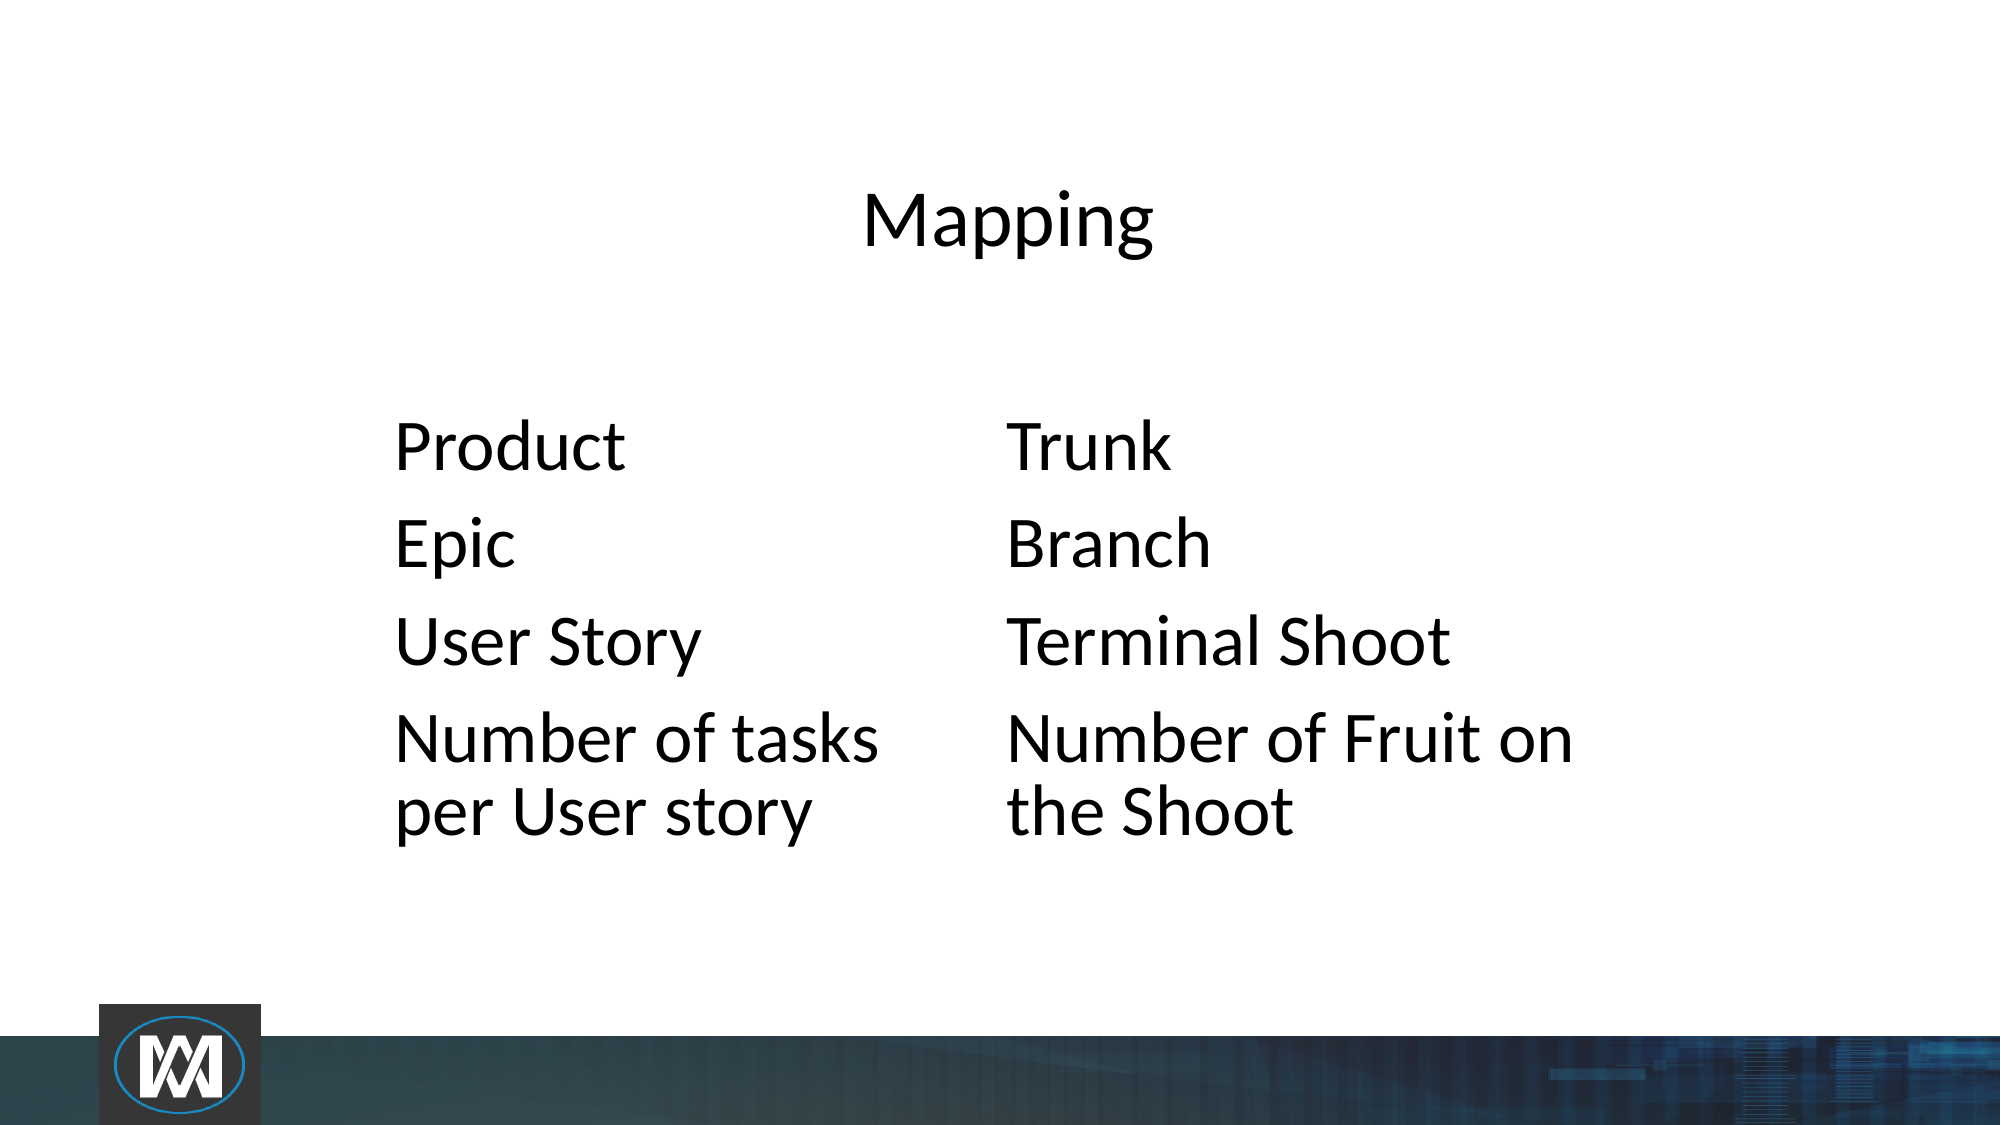

Mapping
| Product | Trunk |
| --- | --- |
| Epic | Branch |
| User Story | Terminal Shoot |
| Number of tasks per User story | Number of Fruit on the Shoot |